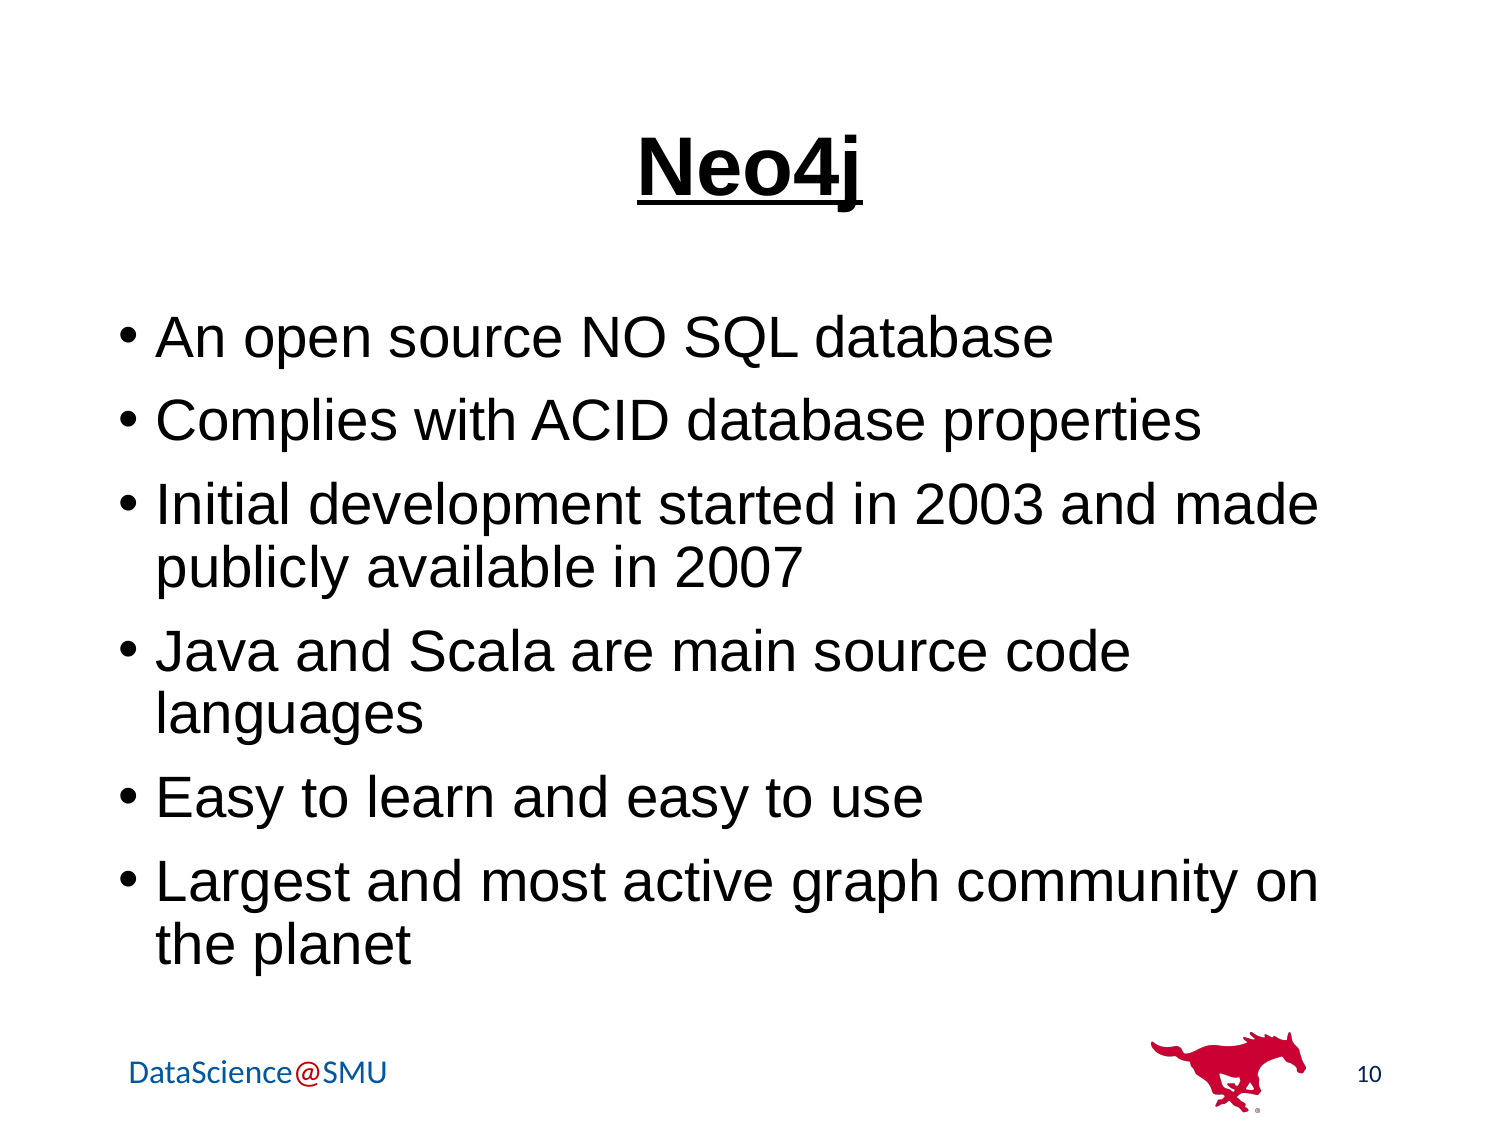

# Neo4j
An open source NO SQL database
Complies with ACID database properties
Initial development started in 2003 and made publicly available in 2007
Java and Scala are main source code languages
Easy to learn and easy to use
Largest and most active graph community on the planet

10